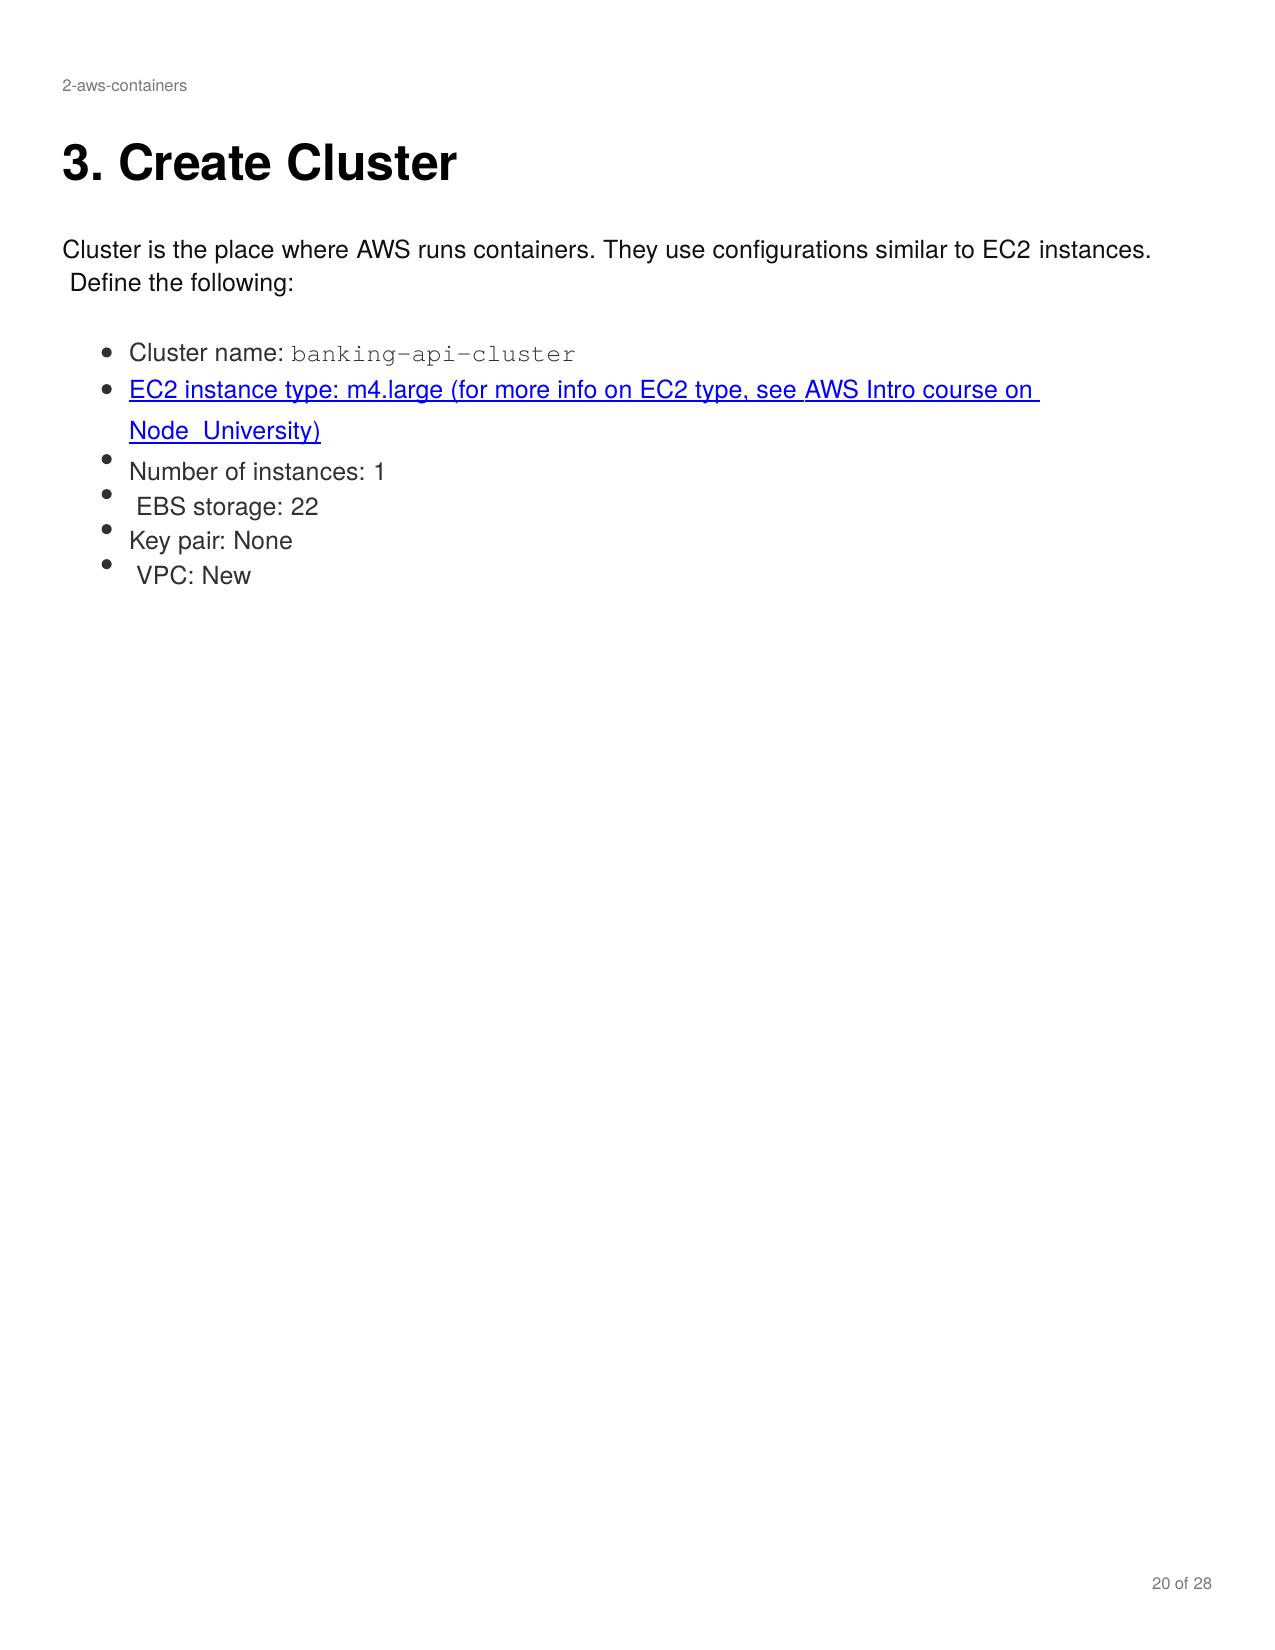

2-aws-containers
# 3. Create Cluster
Cluster is the place where AWS runs containers. They use configurations similar to EC2 instances.  Define the following:

Cluster name: banking-api-cluster
EC2 instance type: m4.large (for more info on EC2 type, see AWS Intro course on Node  University)
Number of instances: 1  EBS storage: 22
Key pair: None  VPC: New

20 of 28